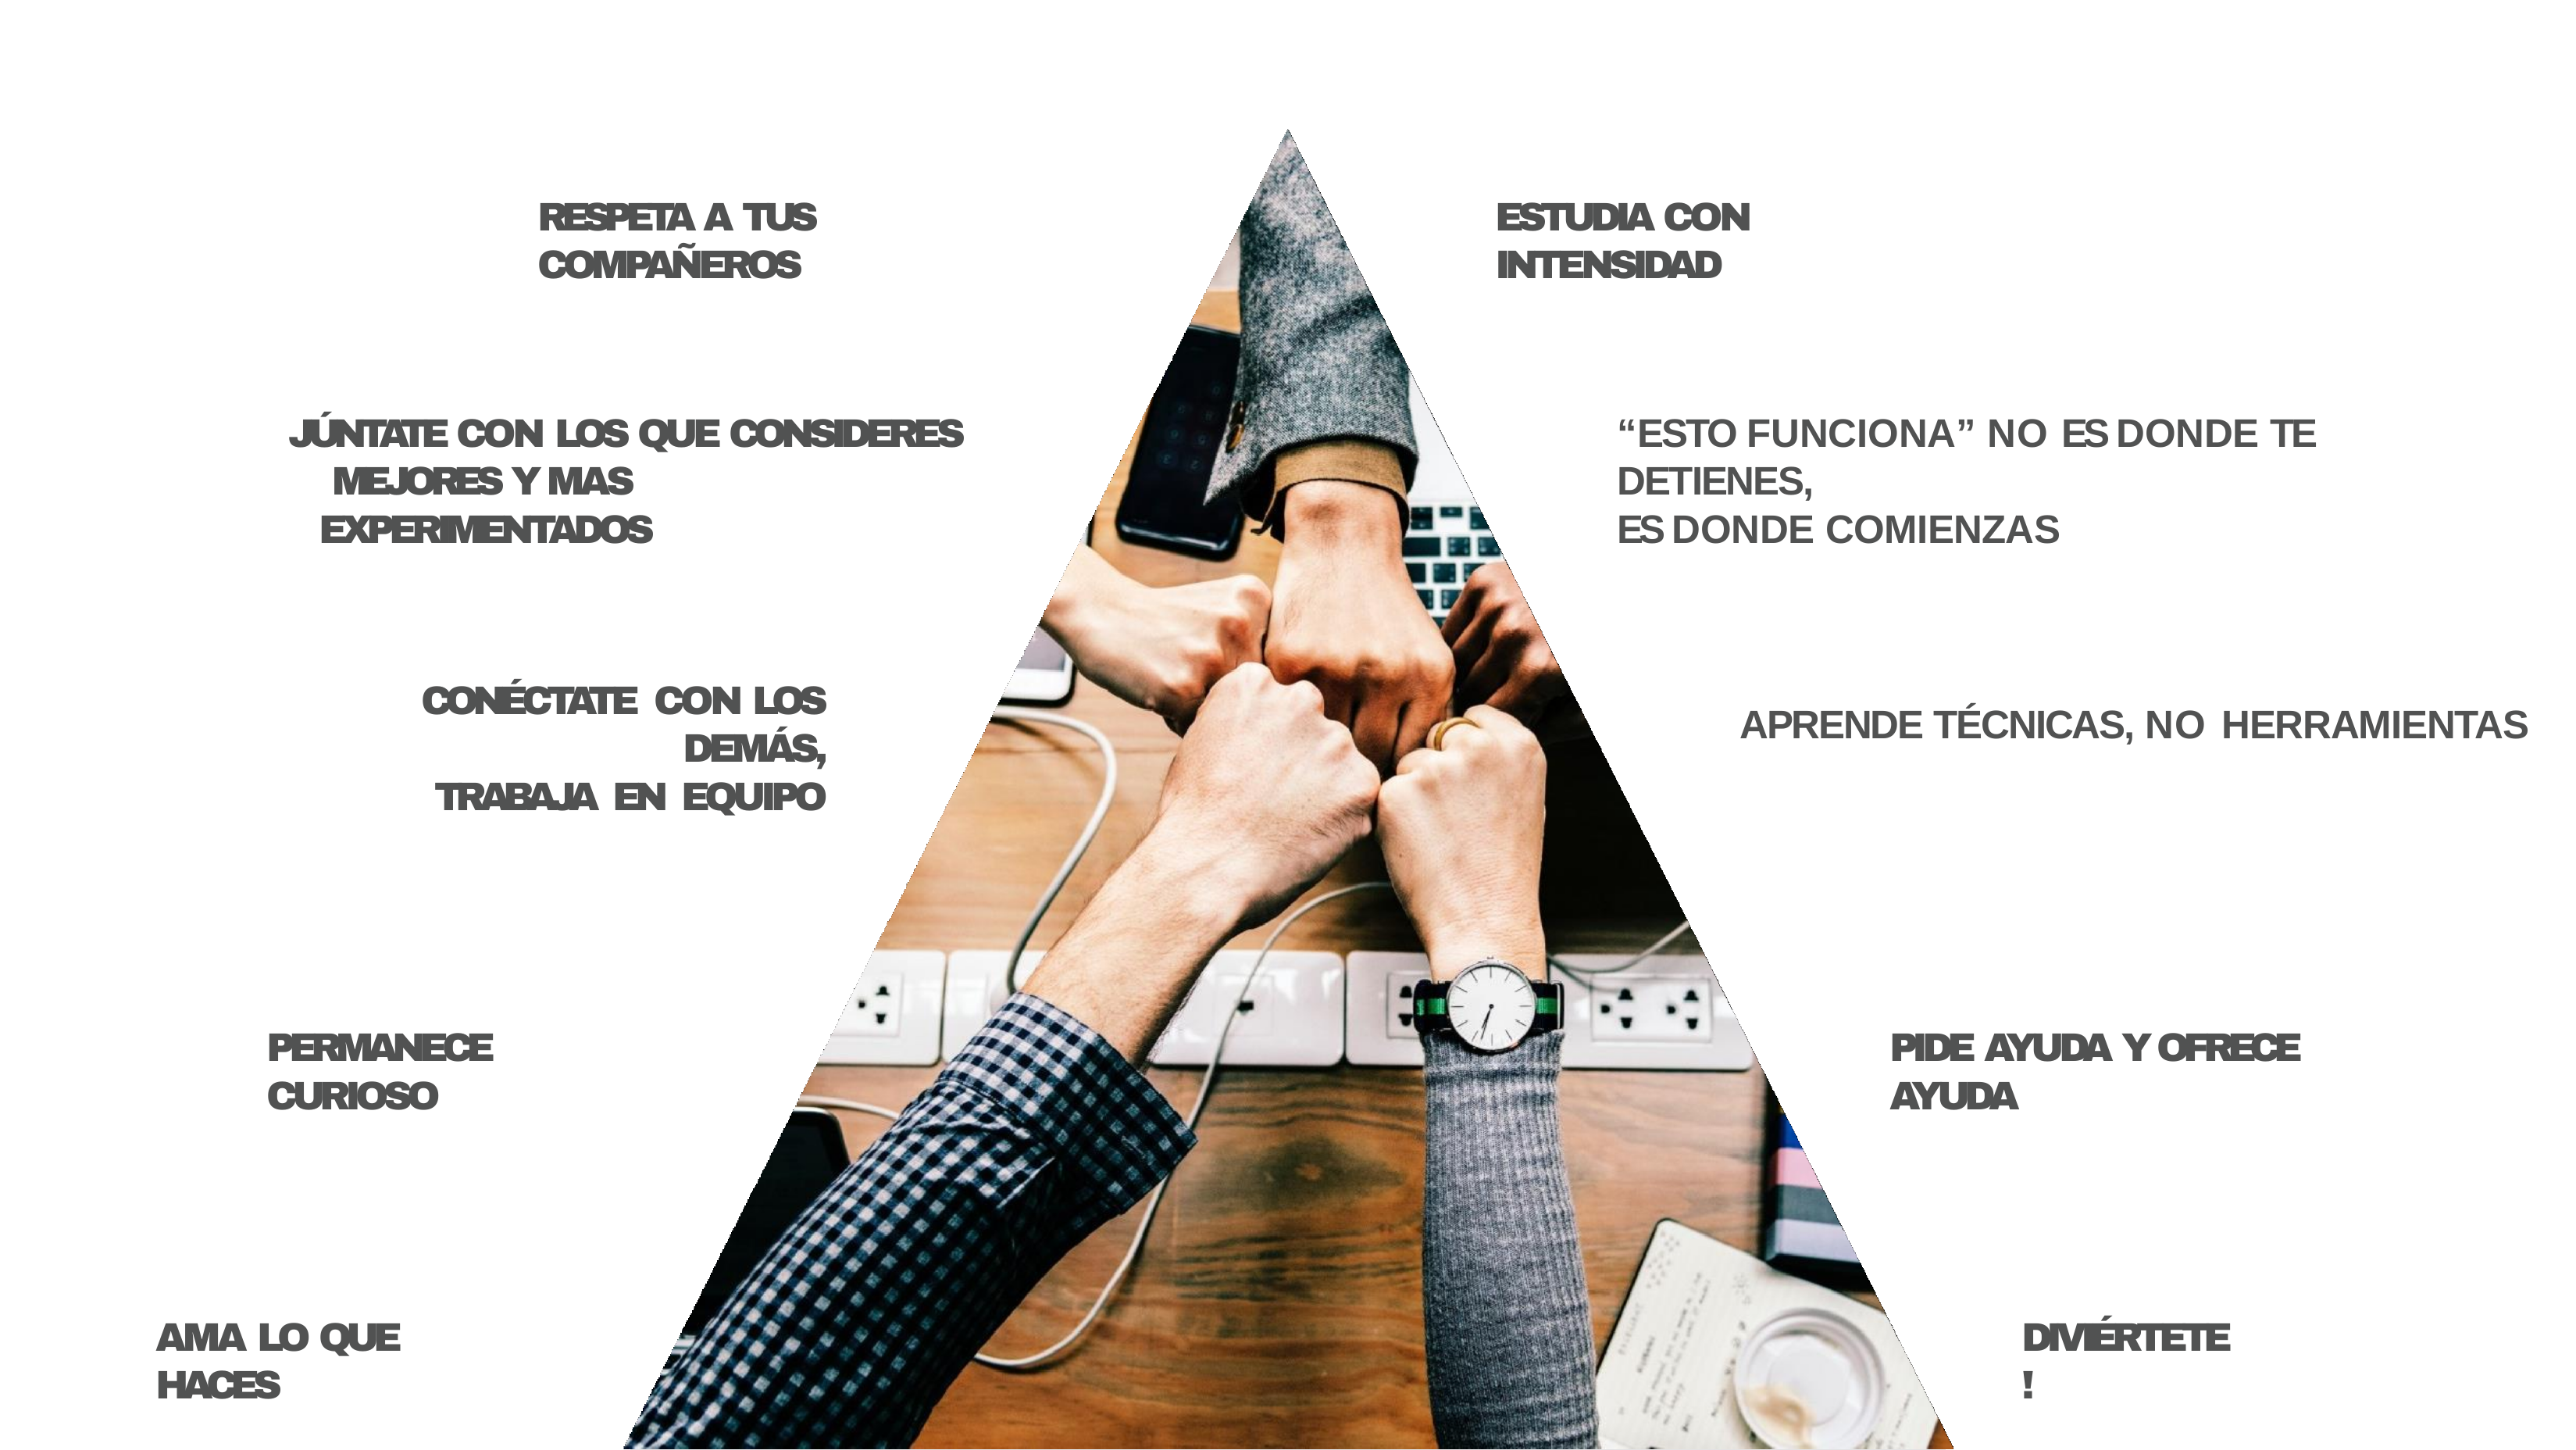

RESPETA A TUS COMPAÑEROS
ESTUDIA CON INTENSIDAD
“ESTO FUNCIONA” NO ES DONDE TE DETIENES,
ES DONDE COMIENZAS
JÚNTATE CON LOS QUE CONSIDERES  MEJORES Y MAS EXPERIMENTADOS
CONÉCTATE  CON LOS DEMÁS,
TRABAJA  EN EQUIPO
APRENDE TÉCNICAS, NO HERRAMIENTAS

PERMANECE CURIOSO
PIDE AYUDA Y OFRECE AYUDA
AMA LO QUE HACES
DIVIÉRTETE!
3